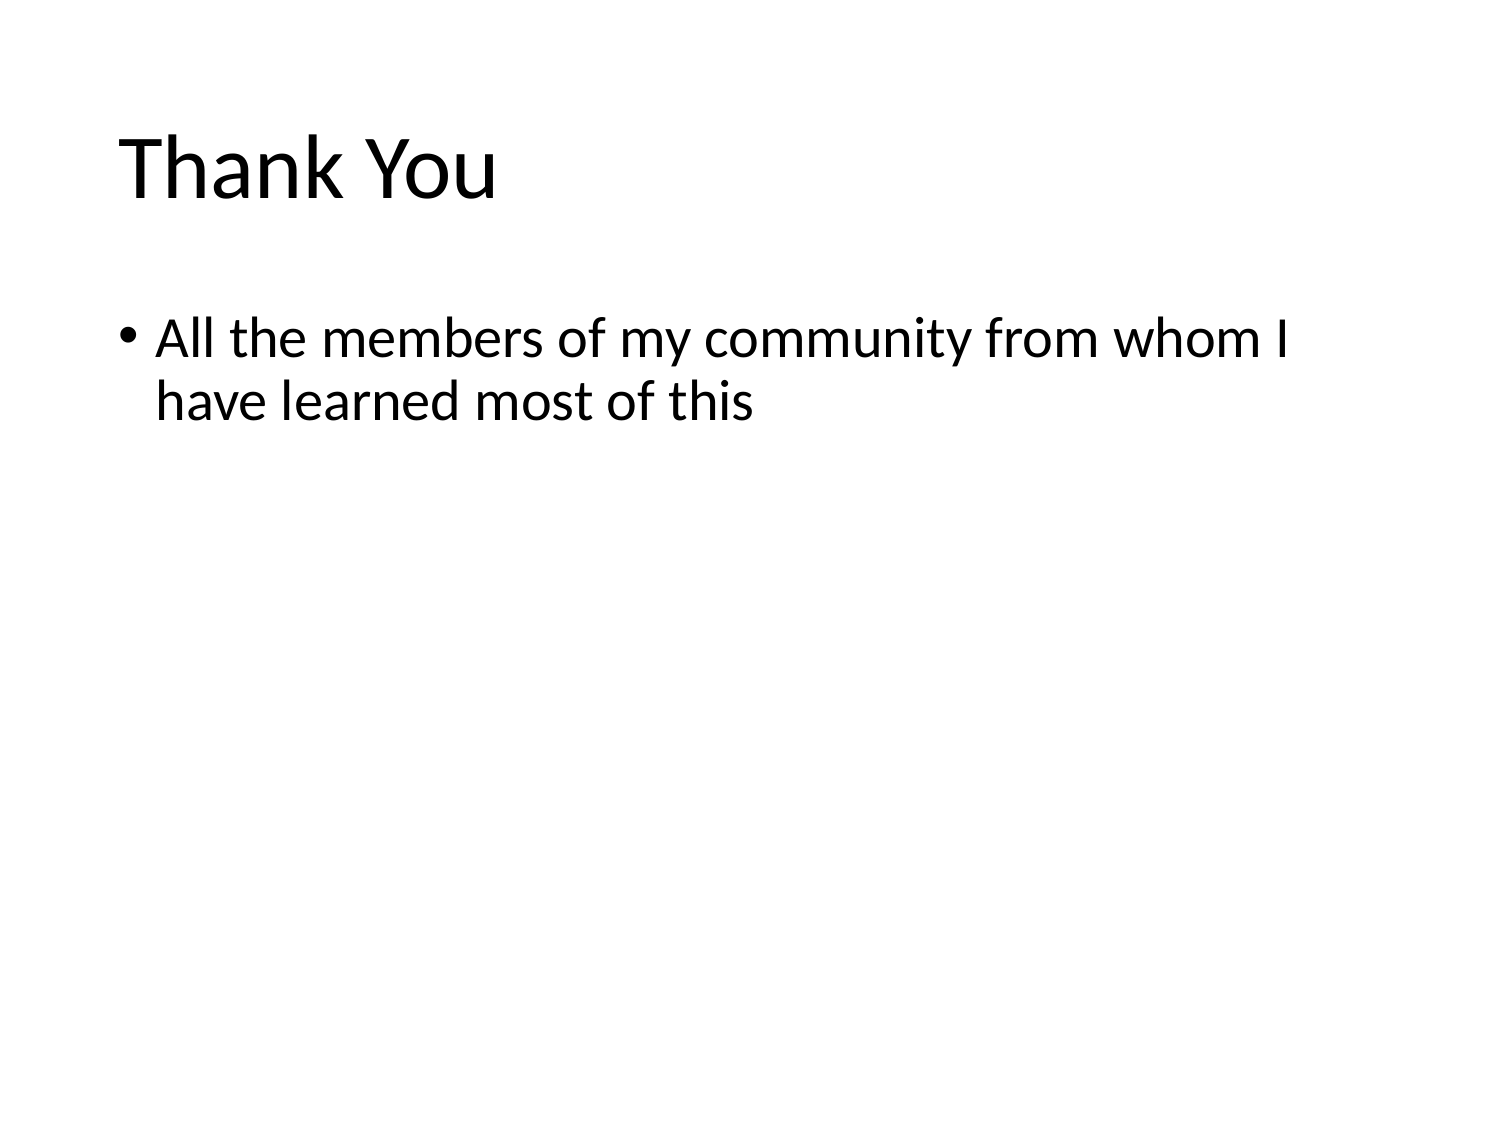

# Thank You
All the members of my community from whom I have learned most of this